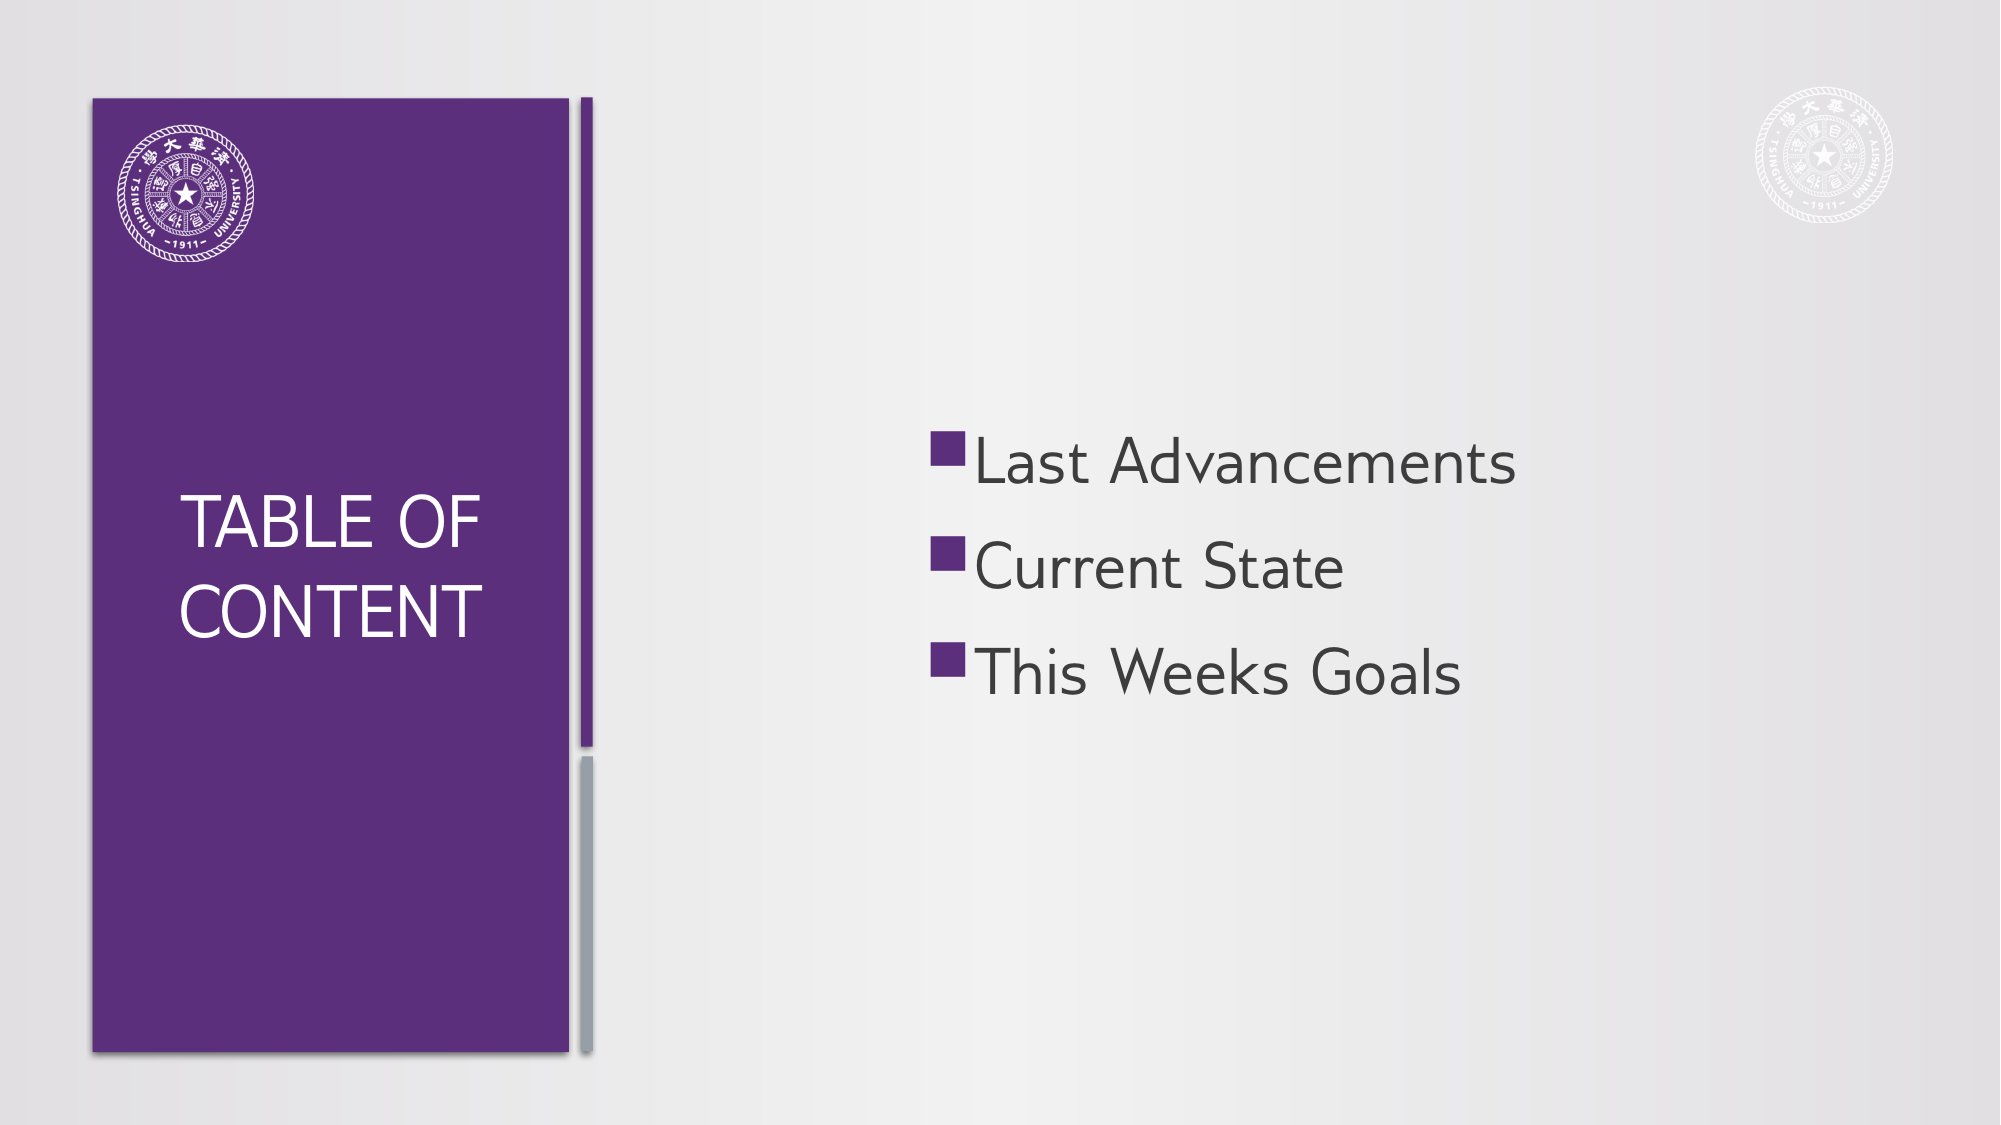

Last Advancements
Current State
This Weeks Goals
# TABLE OF CONTENT